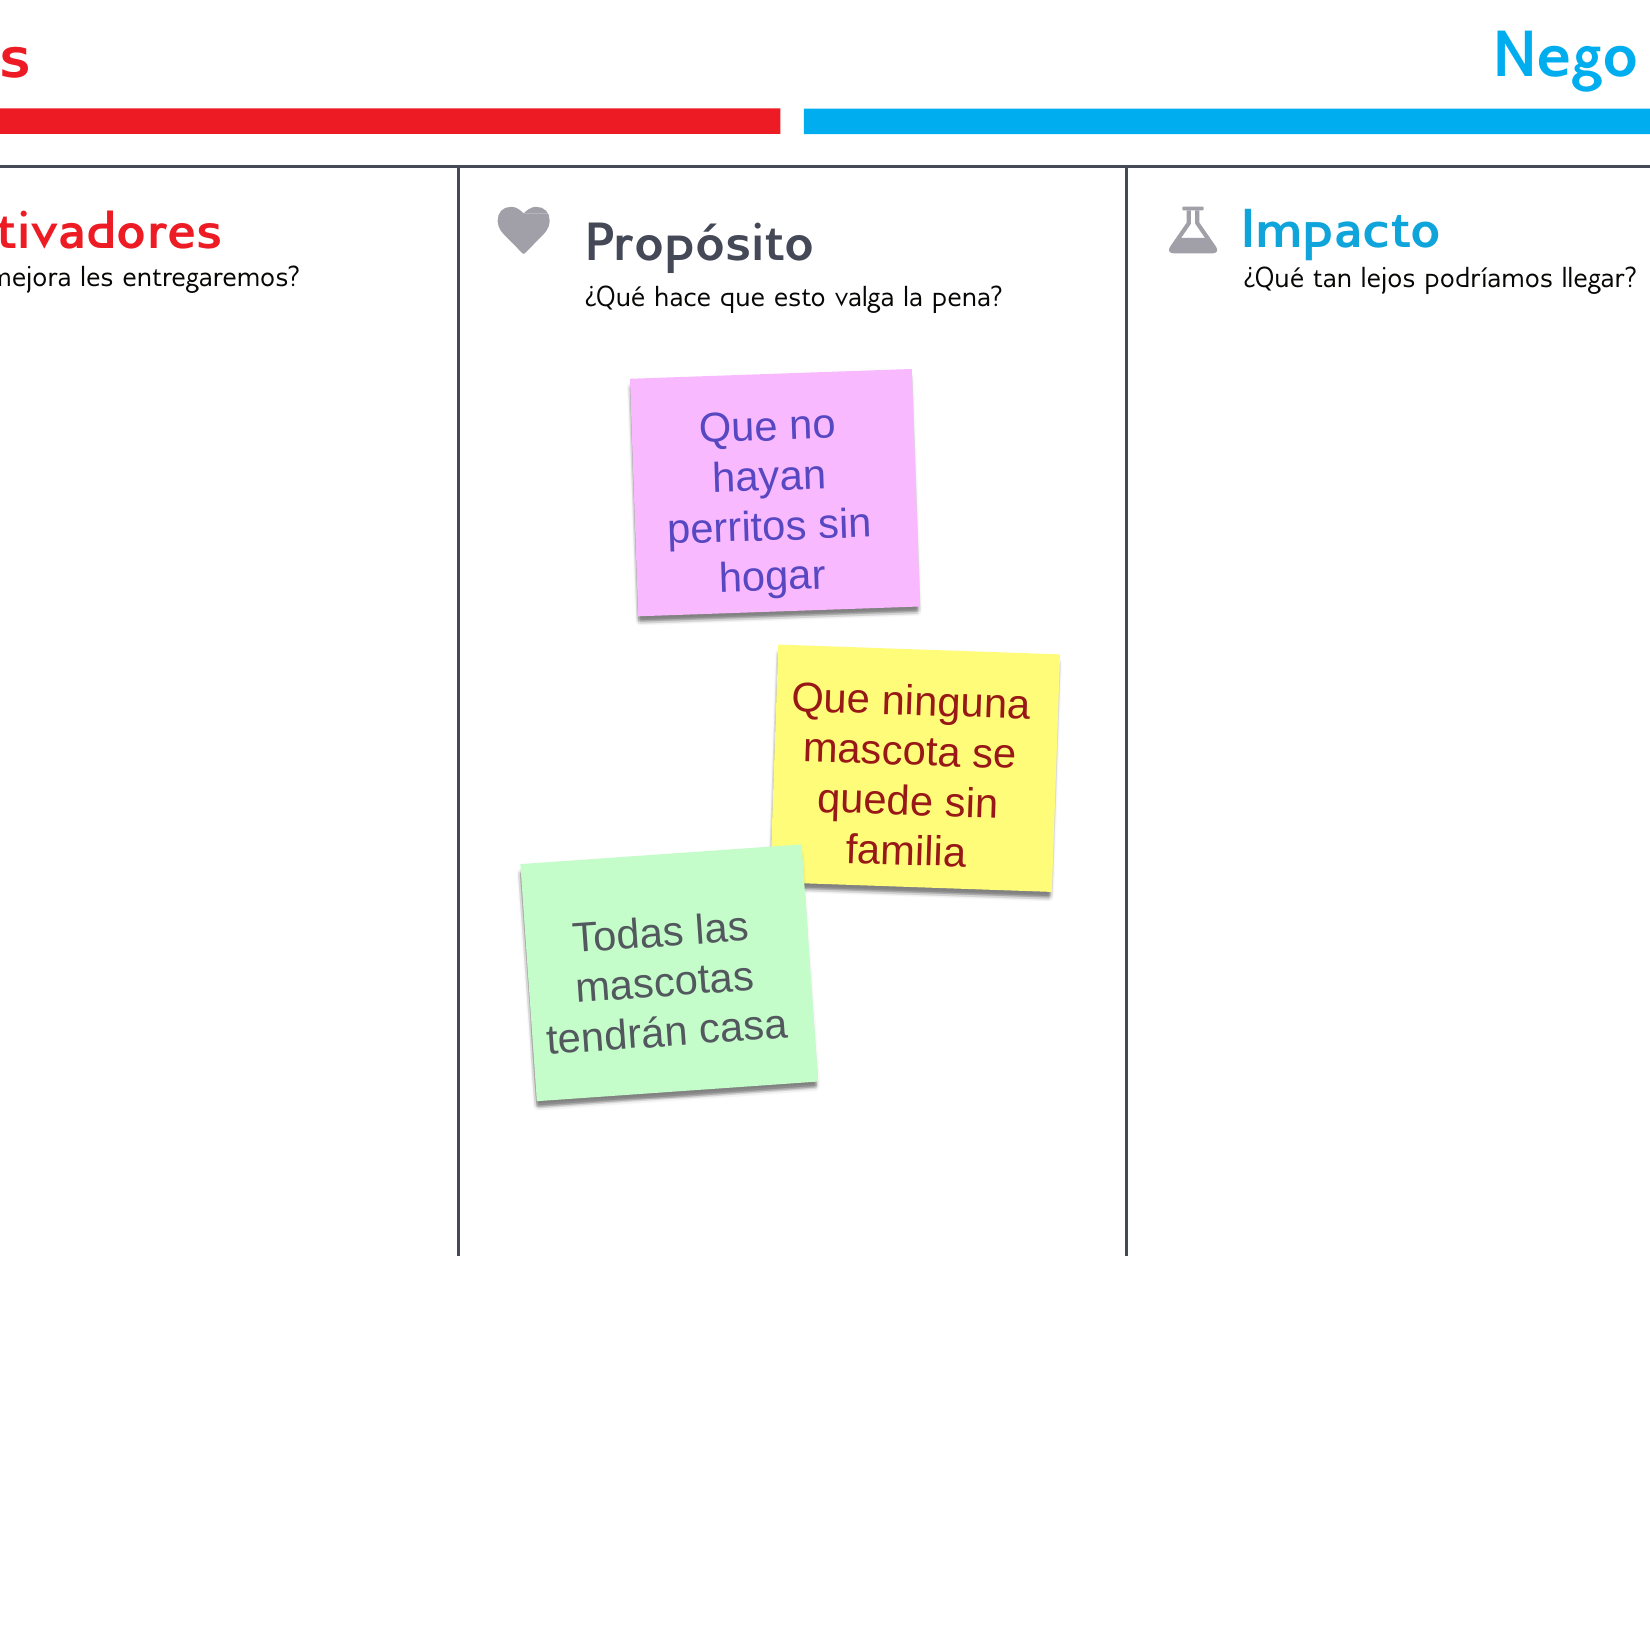

# Nego
s

Impacto
tivadores
Propósito
¿Qué hace que esto valga la pena?

mejora les entregaremos?
¿Qué tan lejos podríamos llegar?

Que no
hayan
perritos sin
hogar

Que ninguna
mascota se
quede sin
familia

Todas las
mascotas
tendrán casa